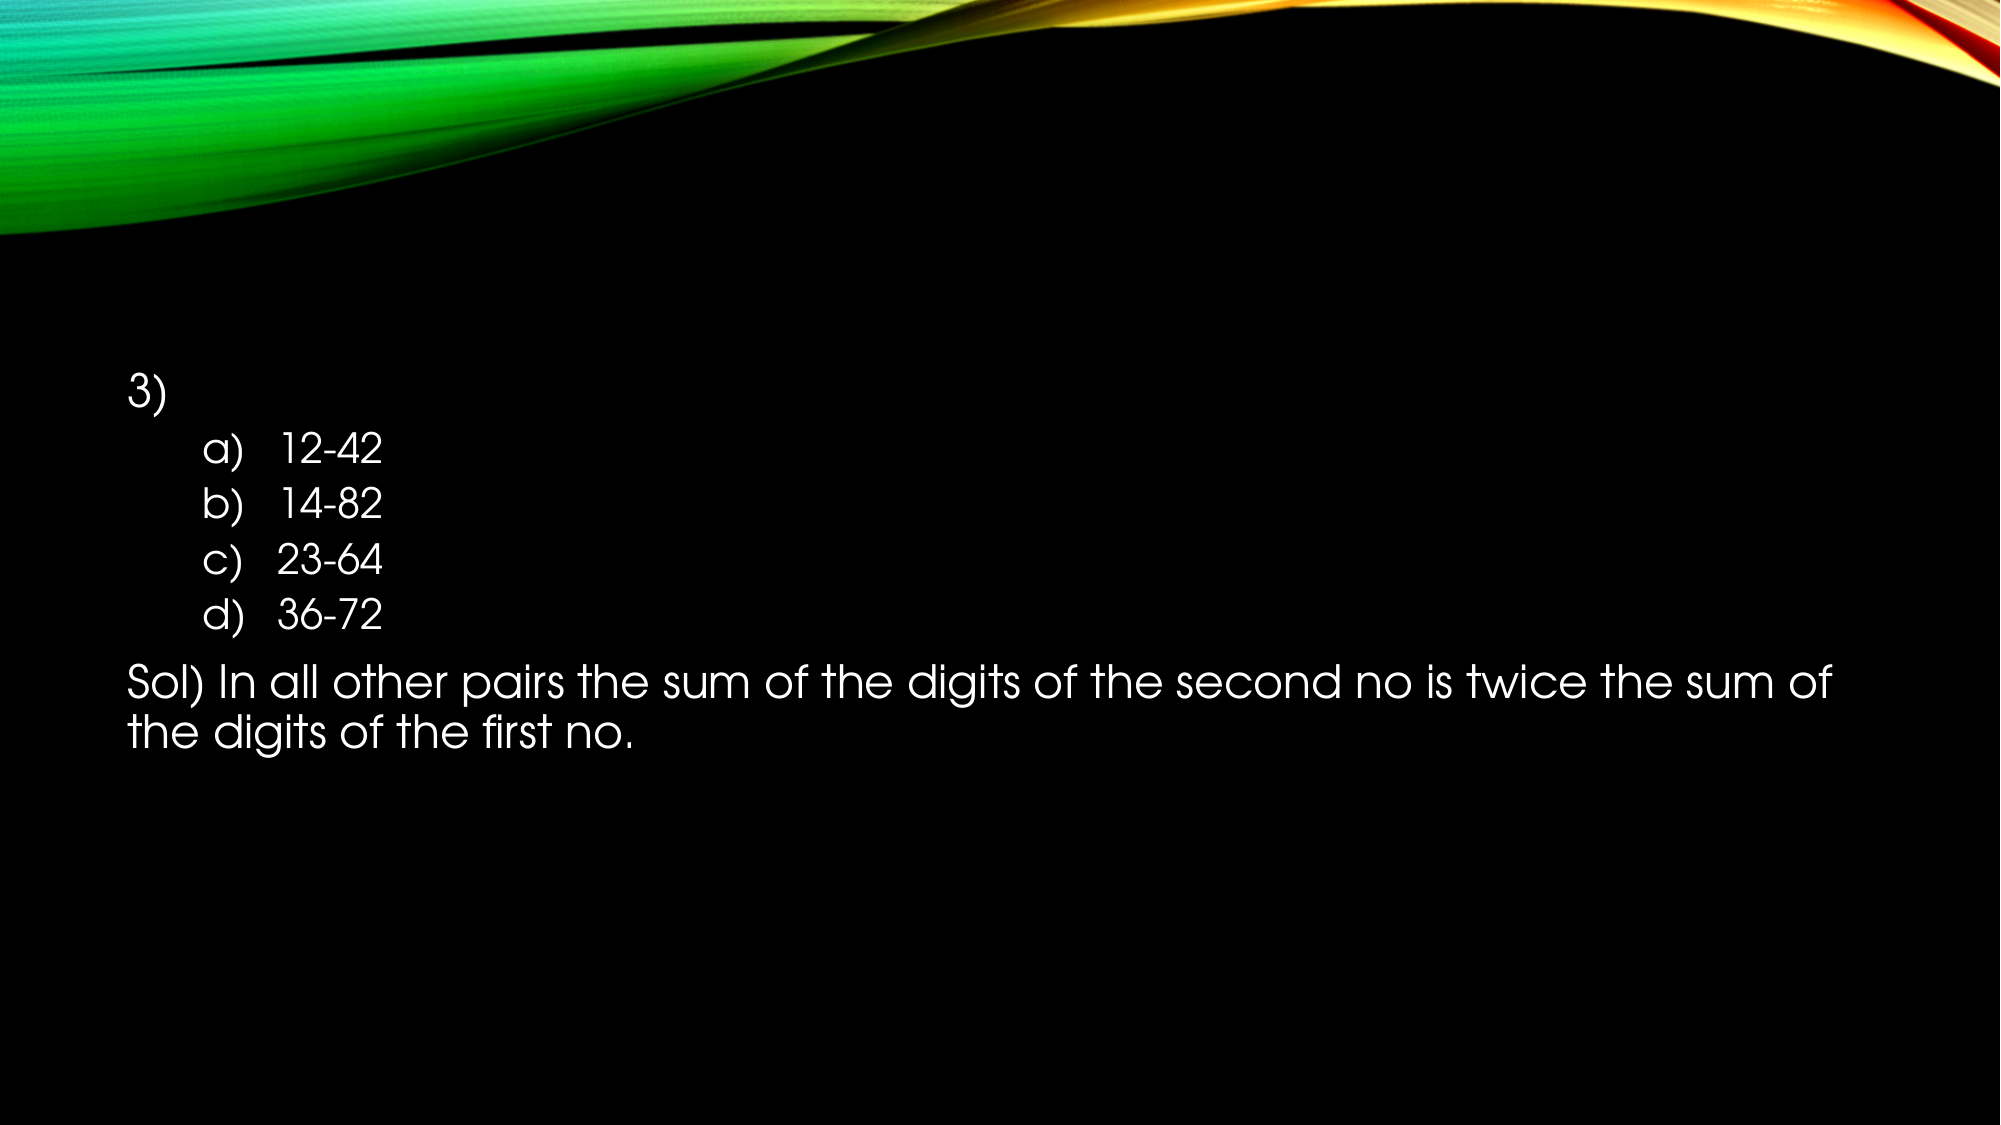

3)
12-42
14-82
23-64
36-72
Sol) In all other pairs the sum of the digits of the second no is twice the sum of the digits of the first no.